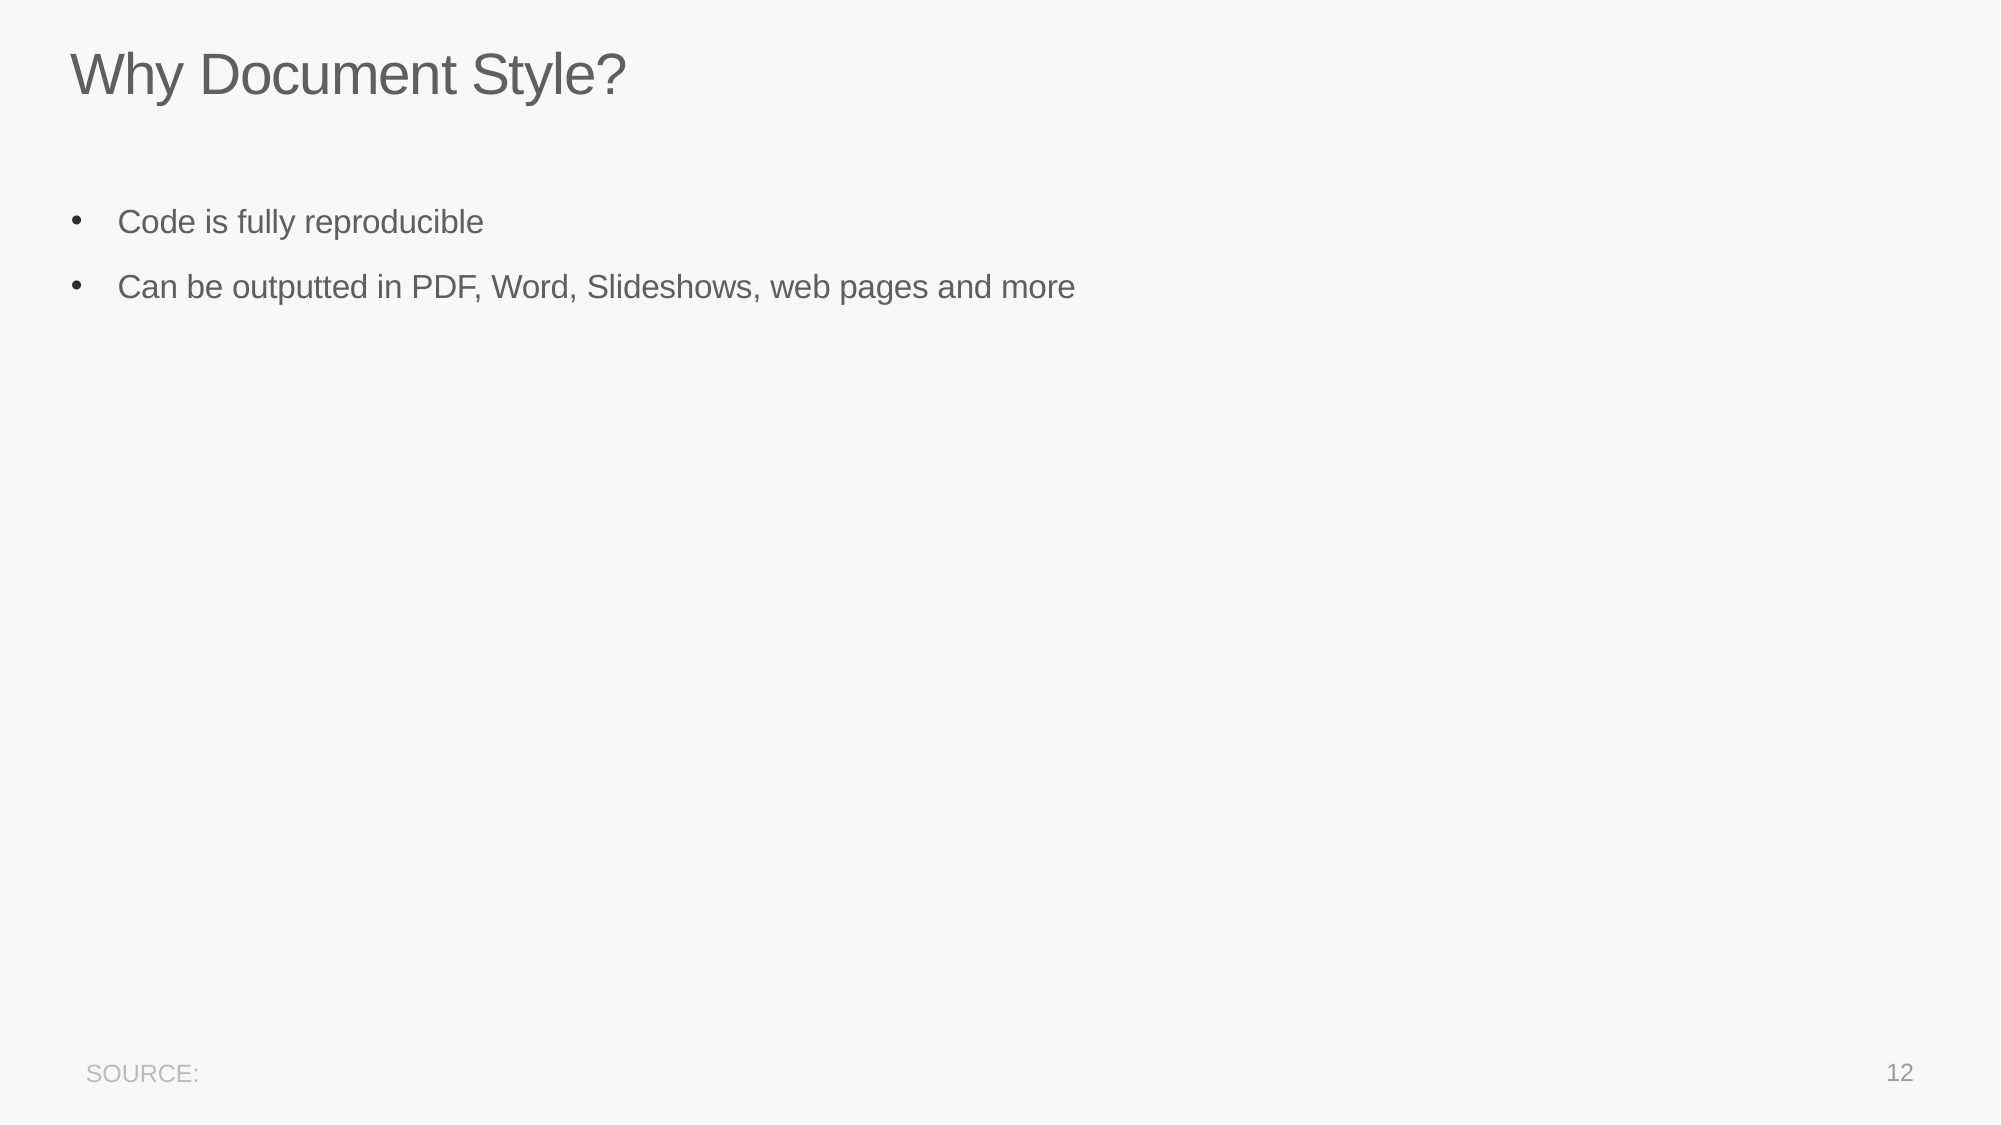

# Why Document Style?
Code is fully reproducible
Can be outputted in PDF, Word, Slideshows, web pages and more
12
SOURCE: